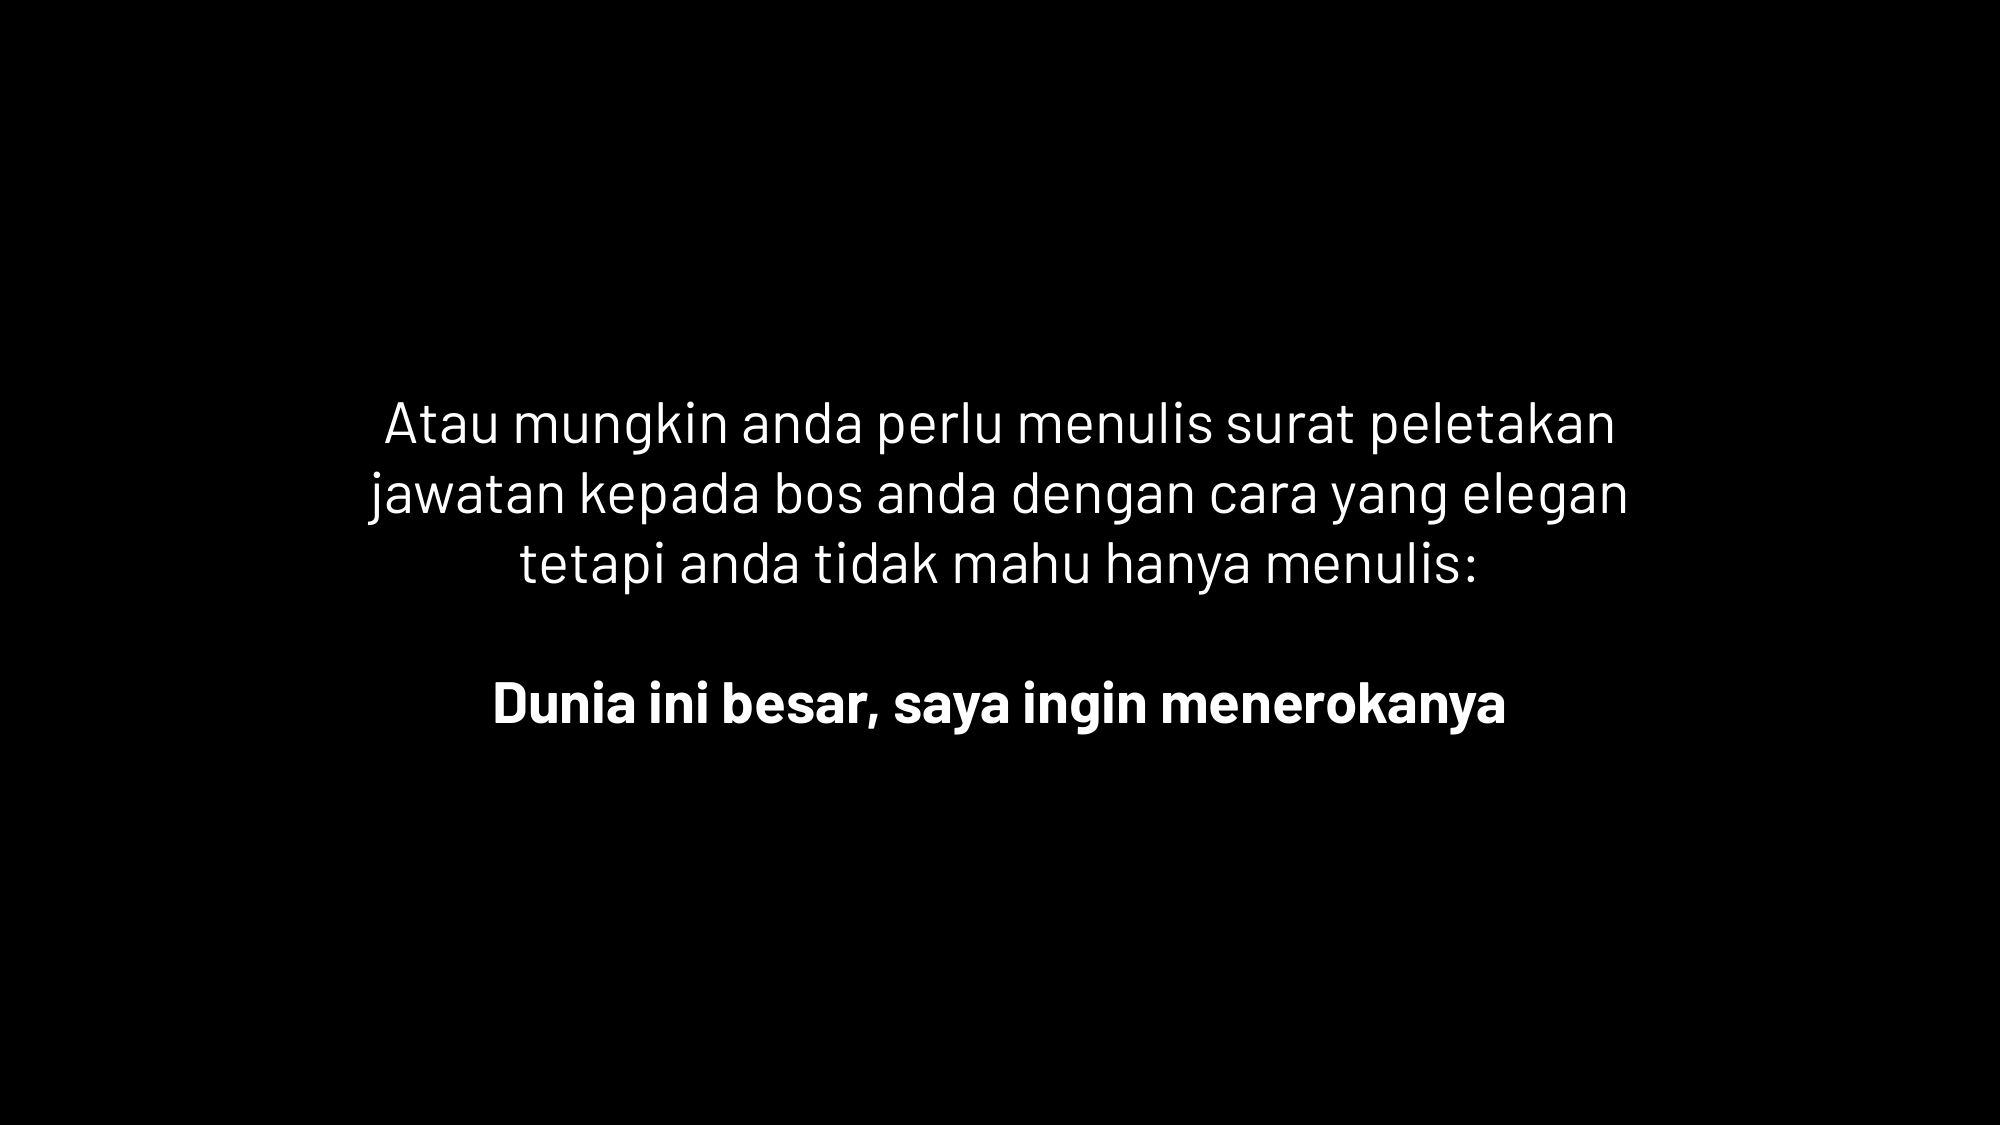

Atau mungkin anda perlu menulis surat peletakan jawatan kepada bos anda dengan cara yang elegan tetapi anda tidak mahu hanya menulis:

Dunia ini besar, saya ingin menerokanya